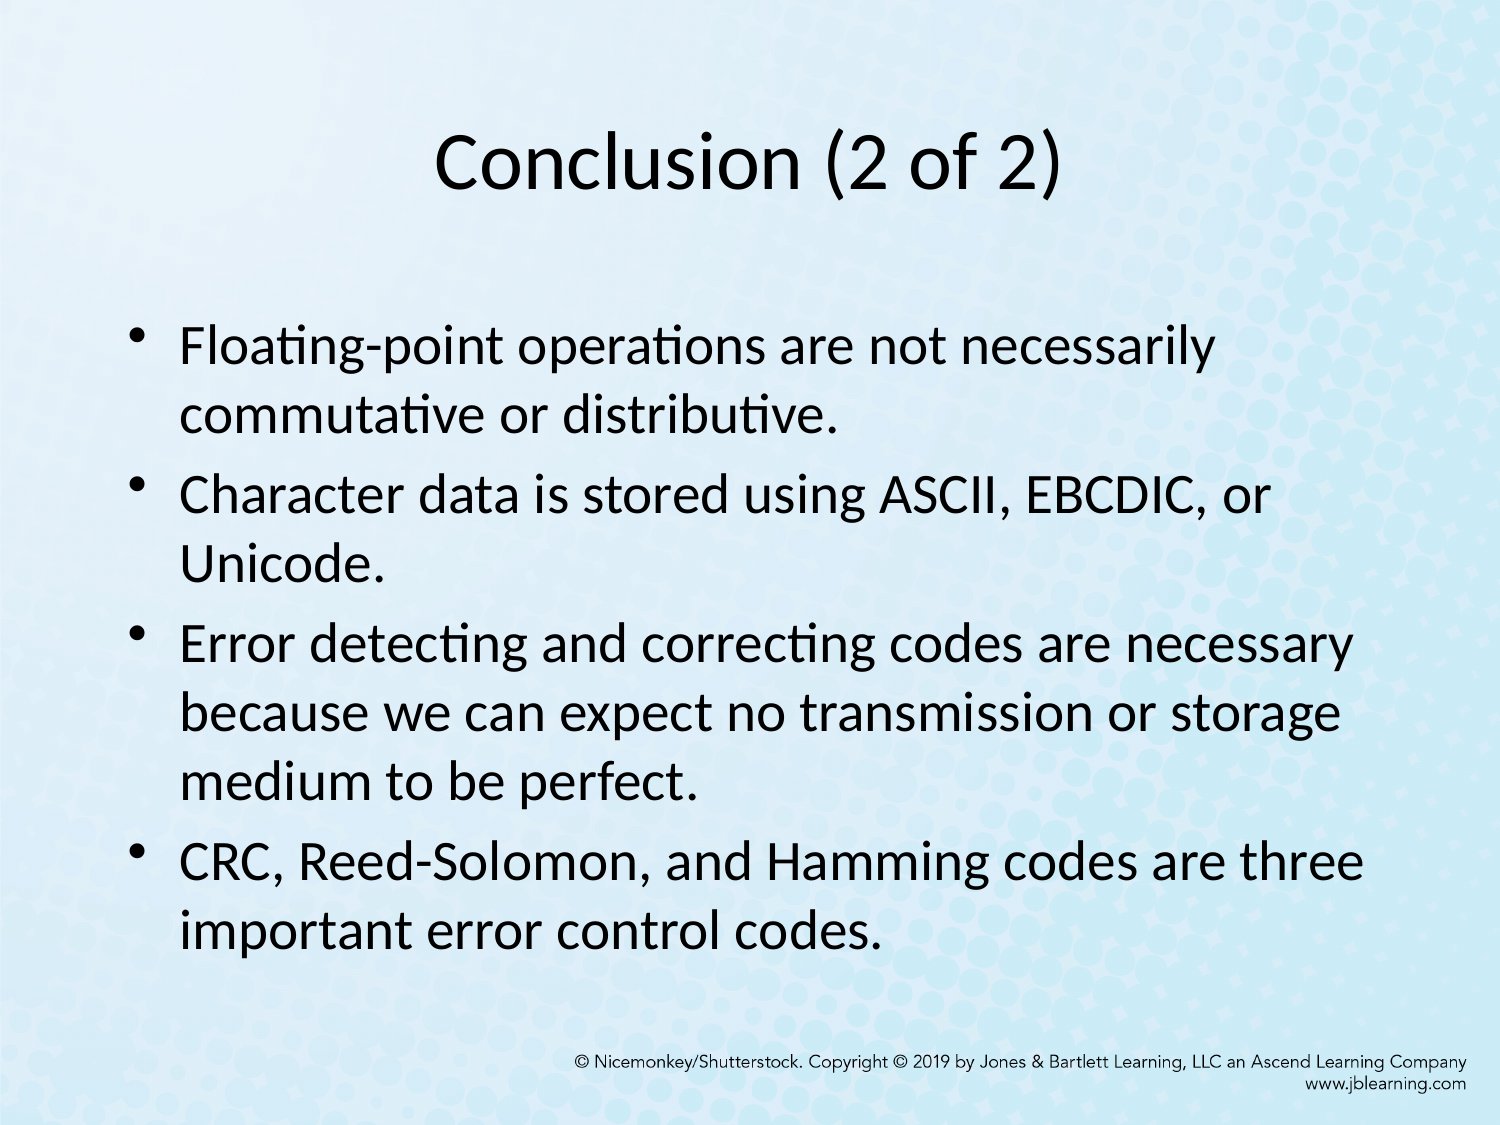

# Conclusion (2 of 2)
Floating-point operations are not necessarily commutative or distributive.
Character data is stored using ASCII, EBCDIC, or Unicode.
Error detecting and correcting codes are necessary because we can expect no transmission or storage medium to be perfect.
CRC, Reed-Solomon, and Hamming codes are three important error control codes.